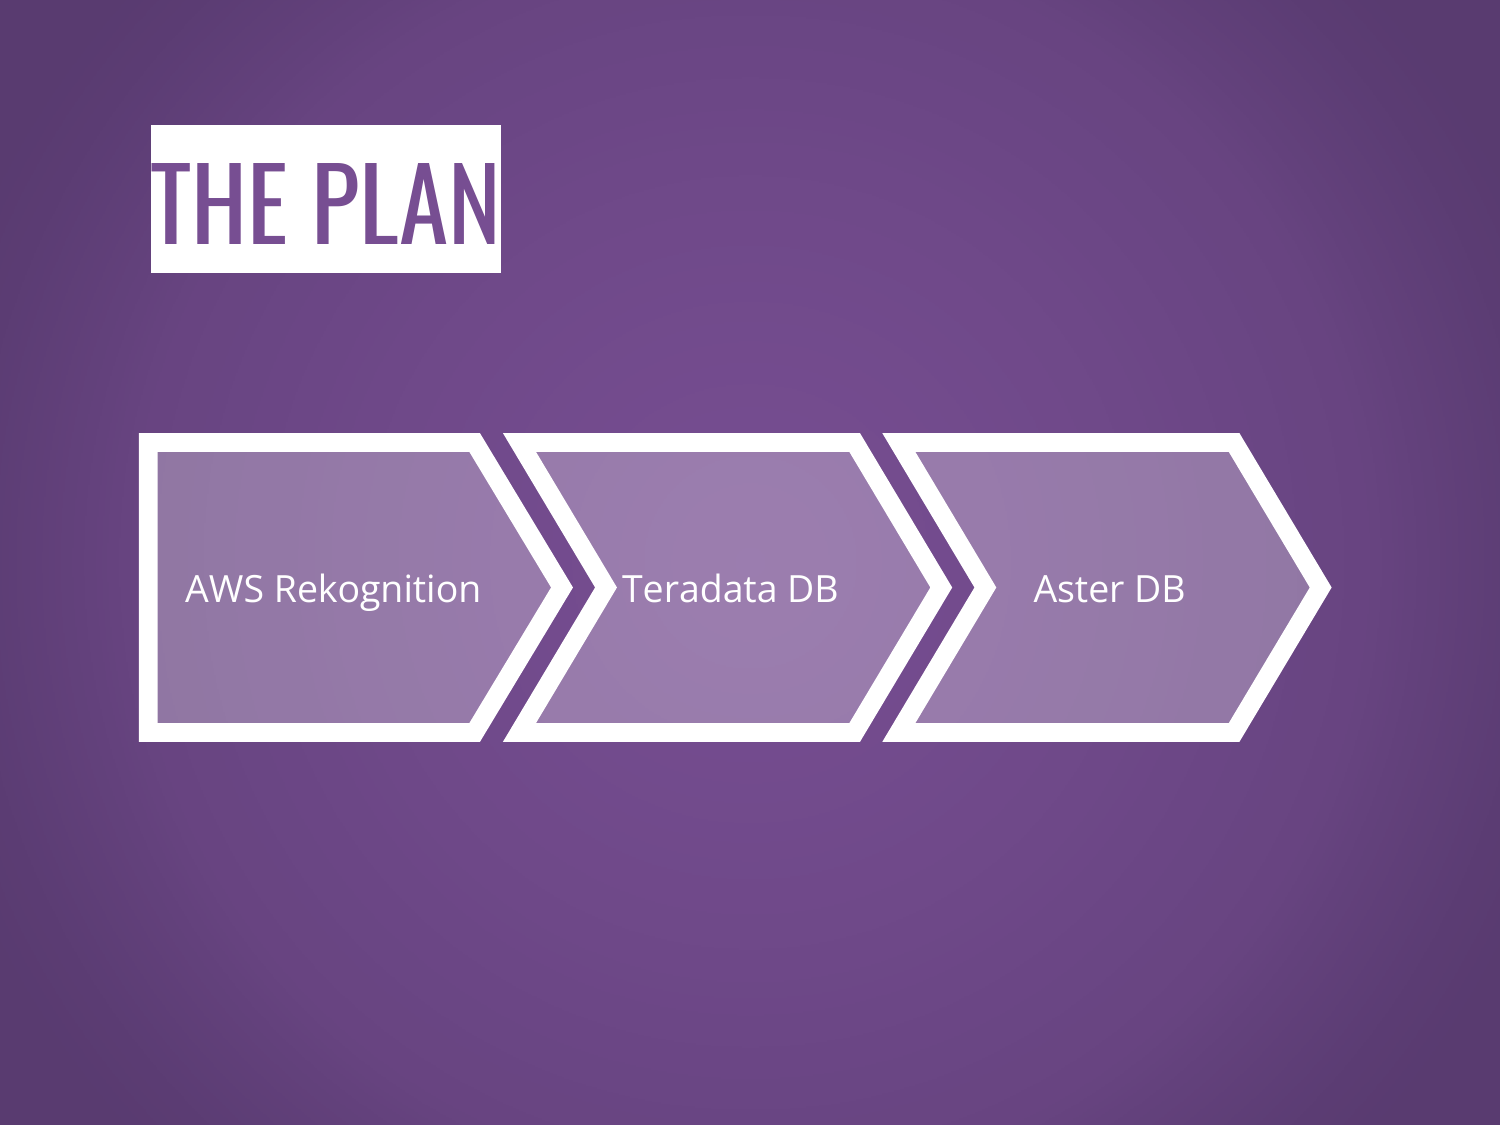

# THE PLAN
AWS Rekognition
Teradata DB
Aster DB